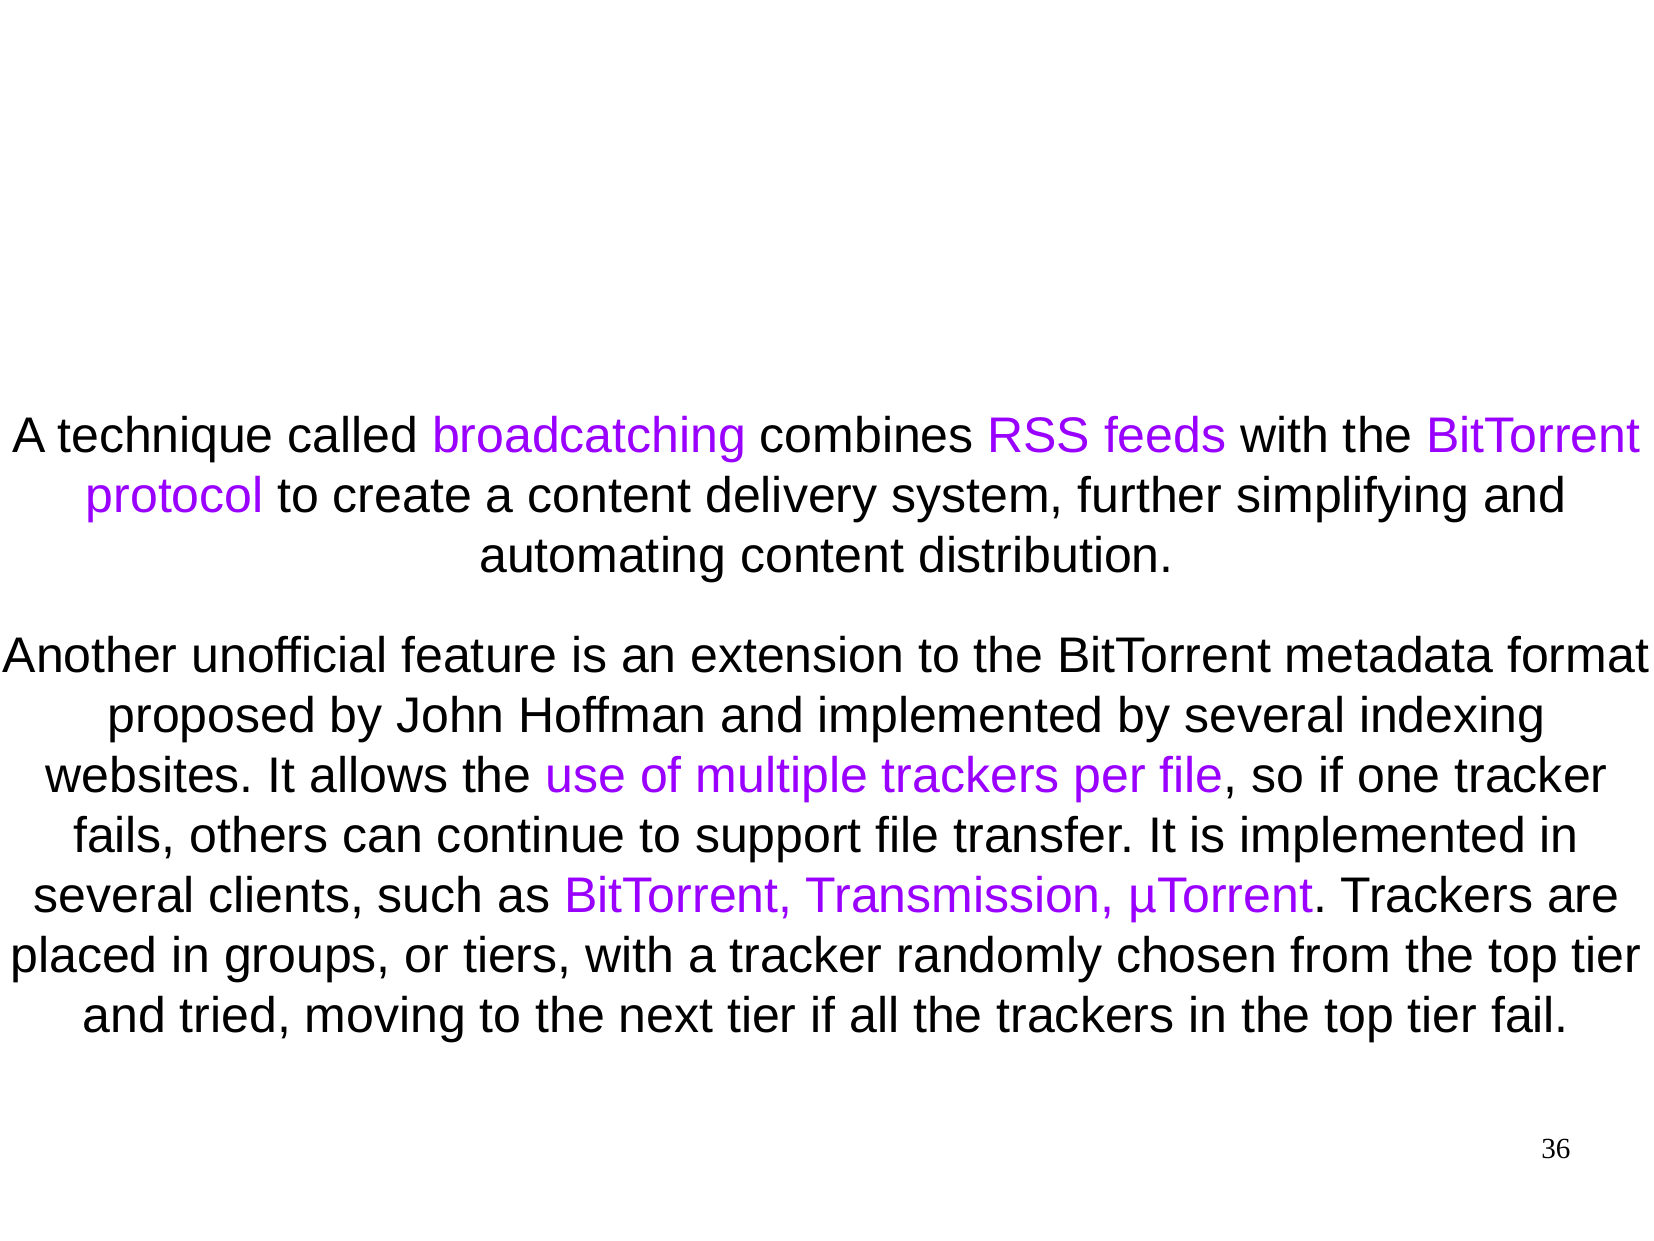

A technique called broadcatching combines RSS feeds with the BitTorrent protocol to create a content delivery system, further simplifying and automating content distribution.
Another unofficial feature is an extension to the BitTorrent metadata format proposed by John Hoffman and implemented by several indexing websites. It allows the use of multiple trackers per file, so if one tracker fails, others can continue to support file transfer. It is implemented in several clients, such as BitTorrent, Transmission, µTorrent. Trackers are placed in groups, or tiers, with a tracker randomly chosen from the top tier and tried, moving to the next tier if all the trackers in the top tier fail.
36